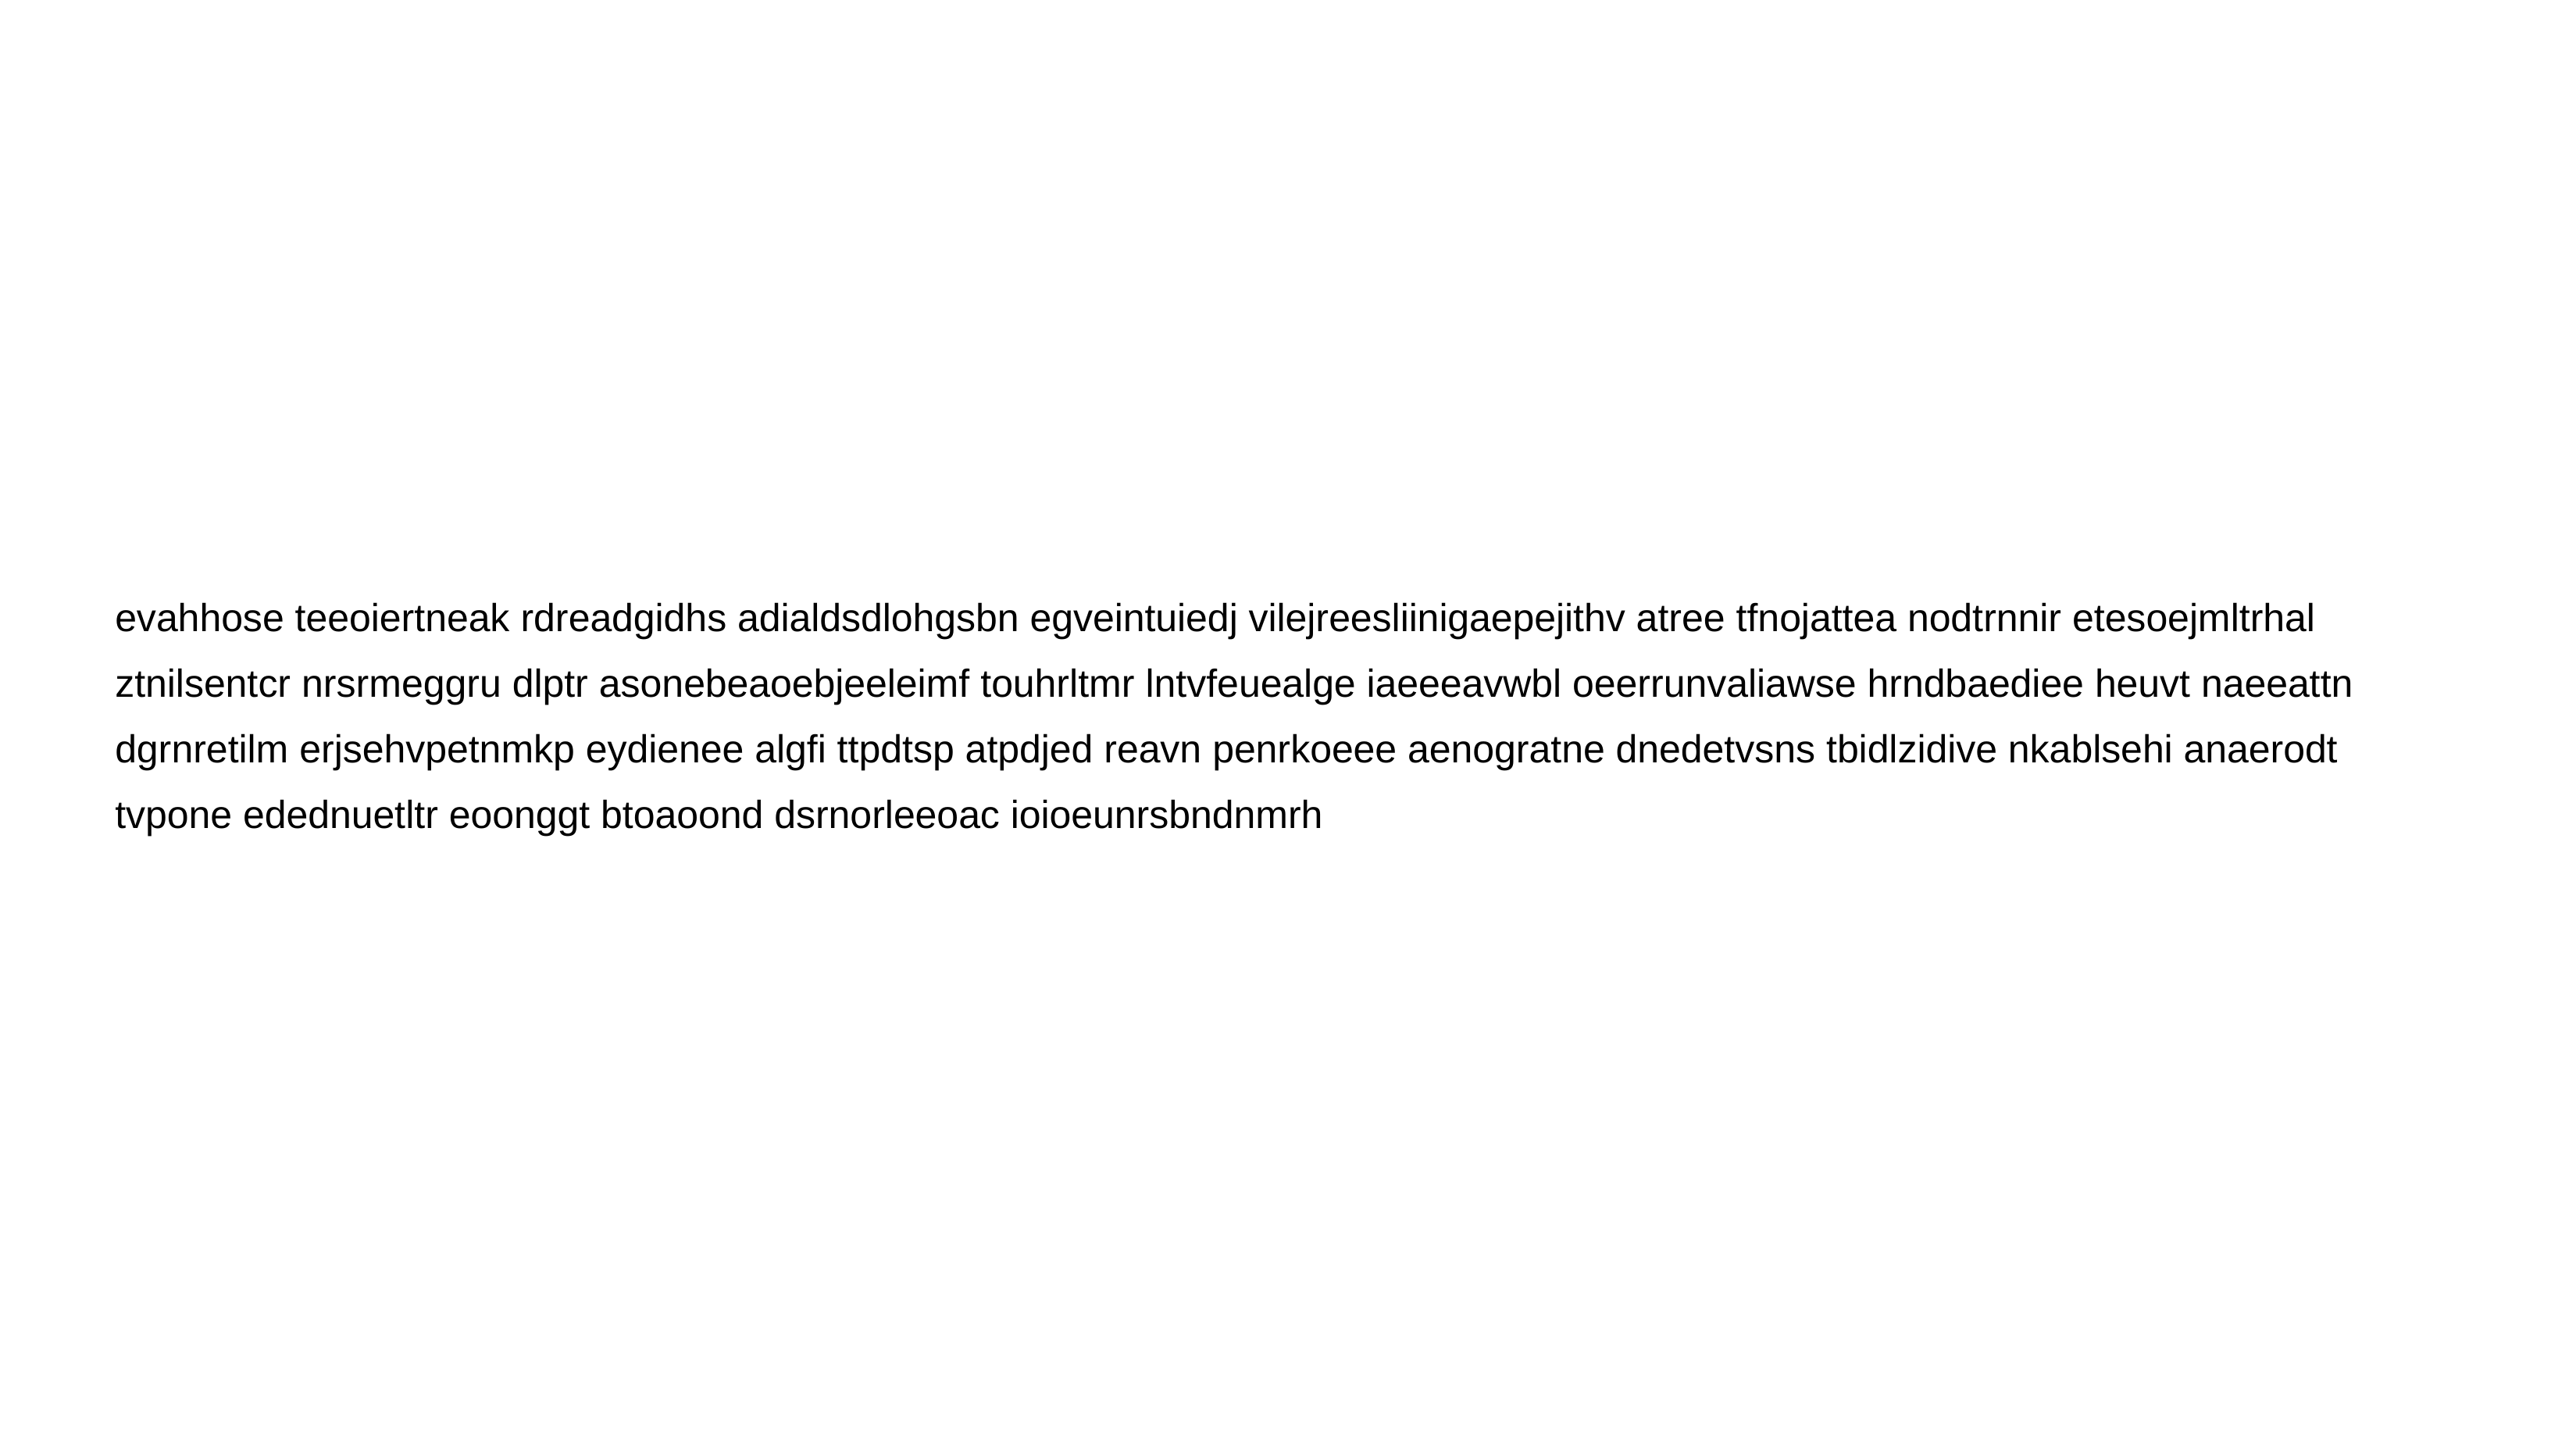

evahhose teeoiertneak rdreadgidhs adialdsdlohgsbn egveintuiedj vilejreesliinigaepejithv atree tfnojattea nodtrnnir etesoejmltrhal ztnilsentcr nrsrmeggru dlptr asonebeaoebjeeleimf touhrltmr lntvfeuealge iaeeeavwbl oeerrunvaliawse hrndbaediee heuvt naeeattn dgrnretilm erjsehvpetnmkp eydienee algfi ttpdtsp atpdjed reavn penrkoeee aenogratne dnedetvsns tbidlzidive nkablsehi anaerodt tvpone edednuetltr eoonggt btoaoond dsrnorleeoac ioioeunrsbndnmrh